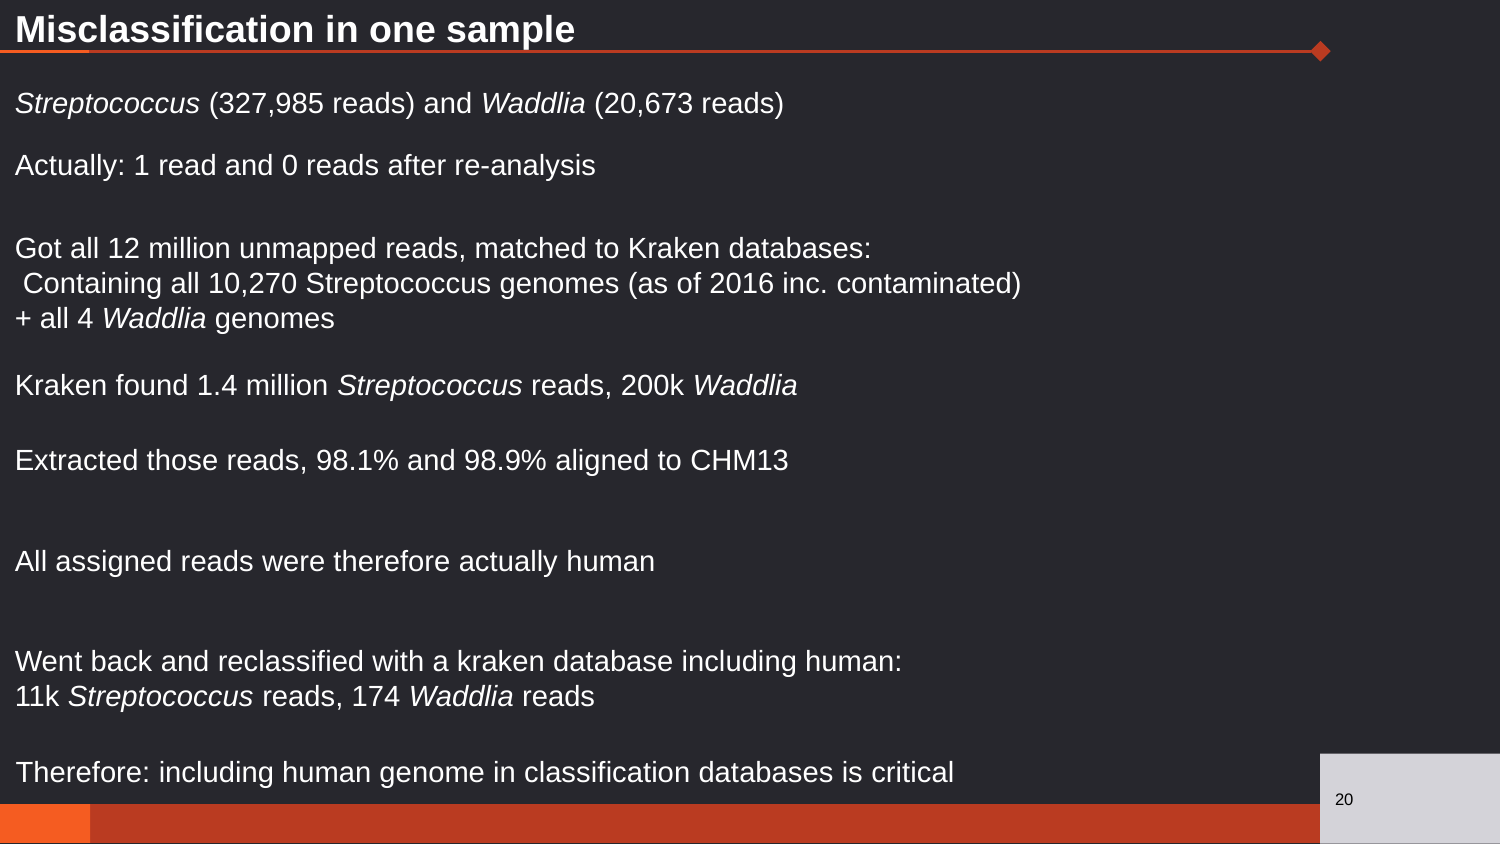

# Misclassification in one sample
Streptococcus (327,985 reads) and Waddlia (20,673 reads)
Actually: 1 read and 0 reads after re-analysis
Got all 12 million unmapped reads, matched to Kraken databases:
 Containing all 10,270 Streptococcus genomes (as of 2016 inc. contaminated) + all 4 Waddlia genomes

Kraken found 1.4 million Streptococcus reads, 200k Waddlia
Extracted those reads, 98.1% and 98.9% aligned to CHM13
All assigned reads were therefore actually human
Went back and reclassified with a kraken database including human:
11k Streptococcus reads, 174 Waddlia reads
Therefore: including human genome in classification databases is critical
20